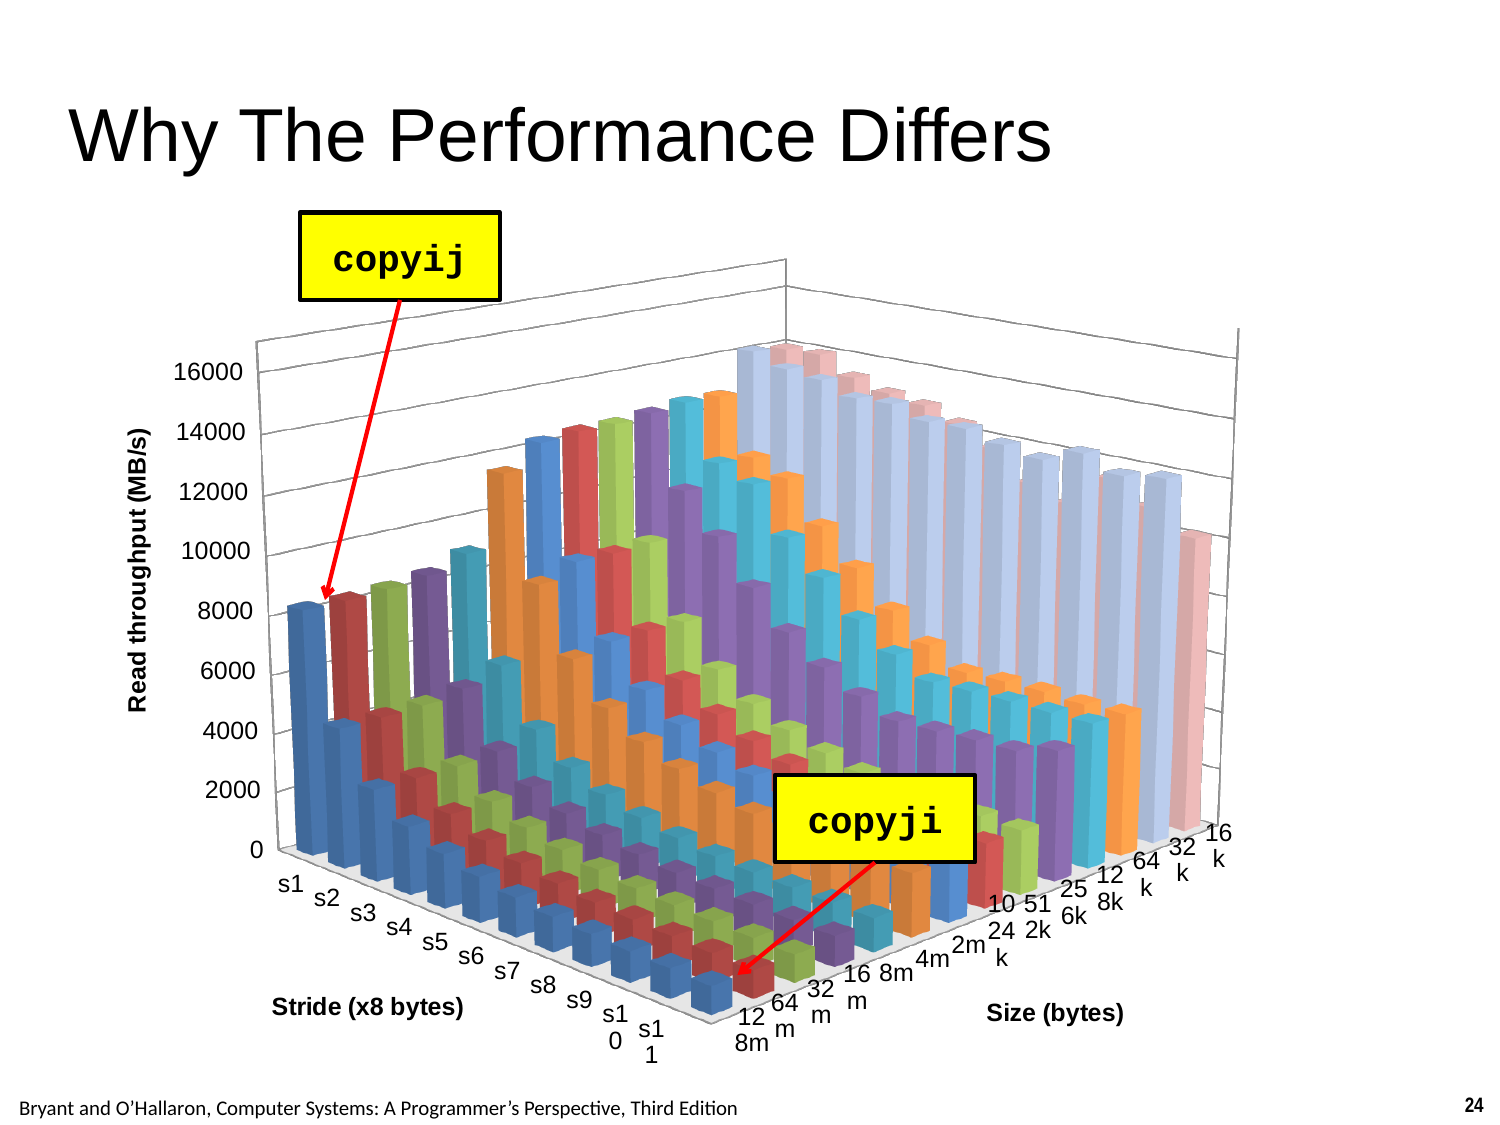

# Why The Performance Differs

[unsupported chart]

copyij
copyji